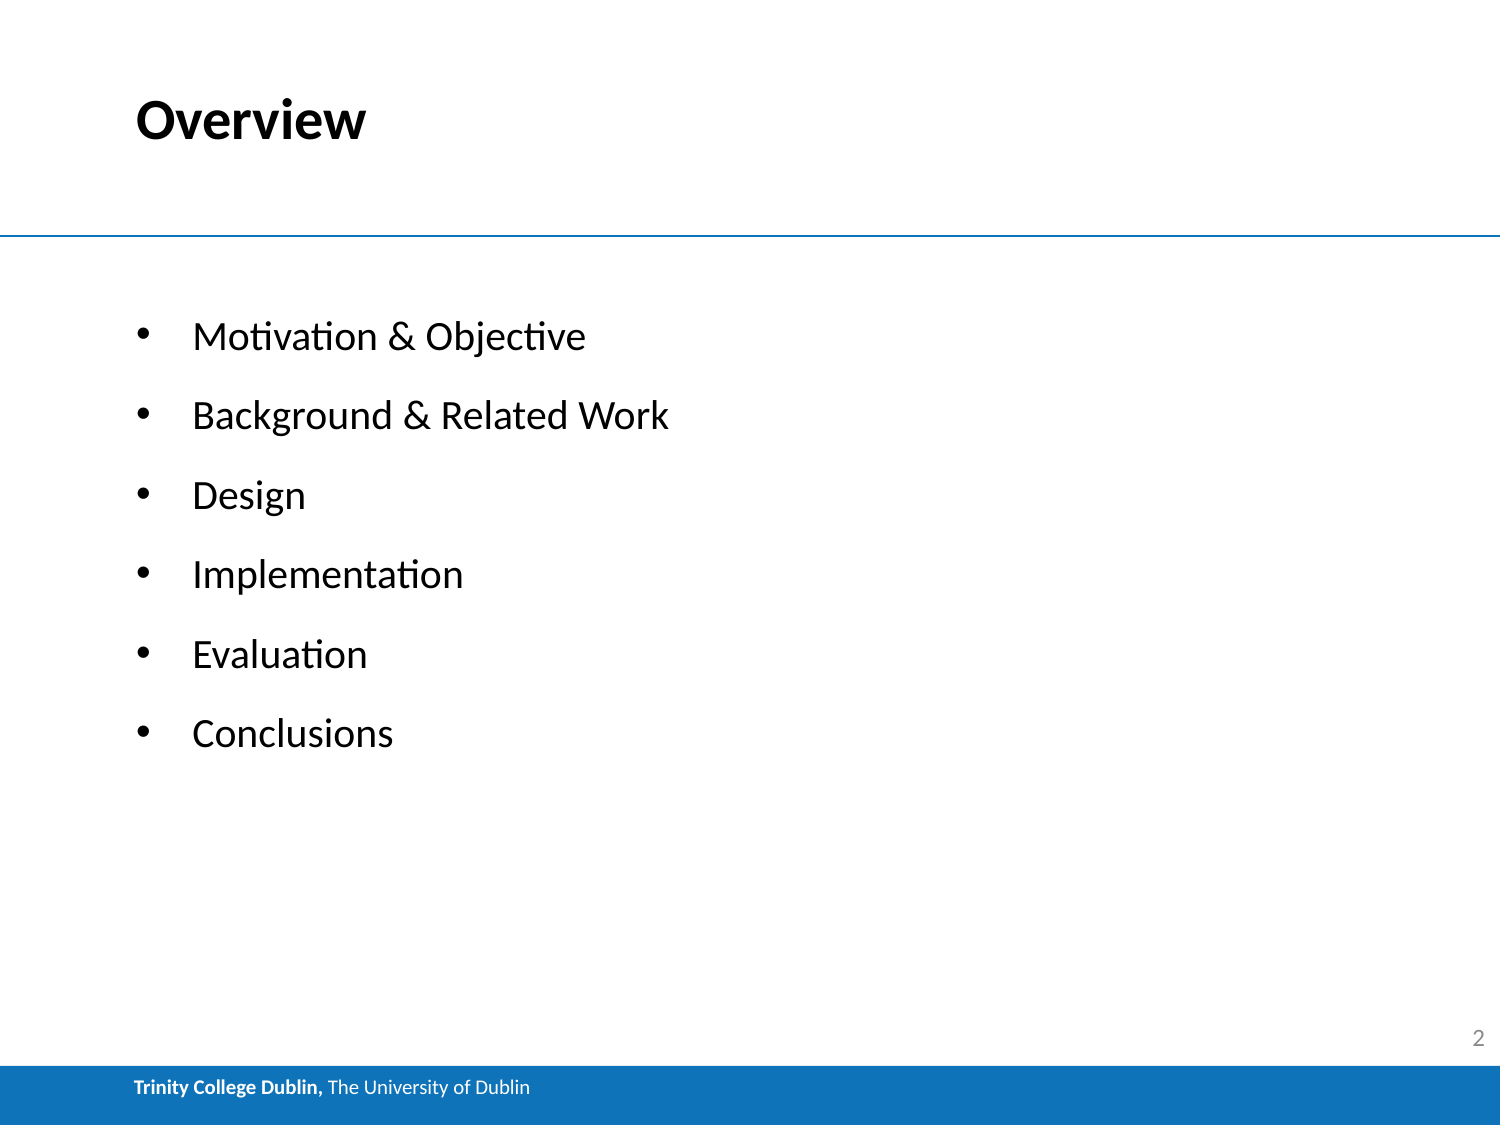

# Overview
Motivation & Objective
Background & Related Work
Design
Implementation
Evaluation
Conclusions

2